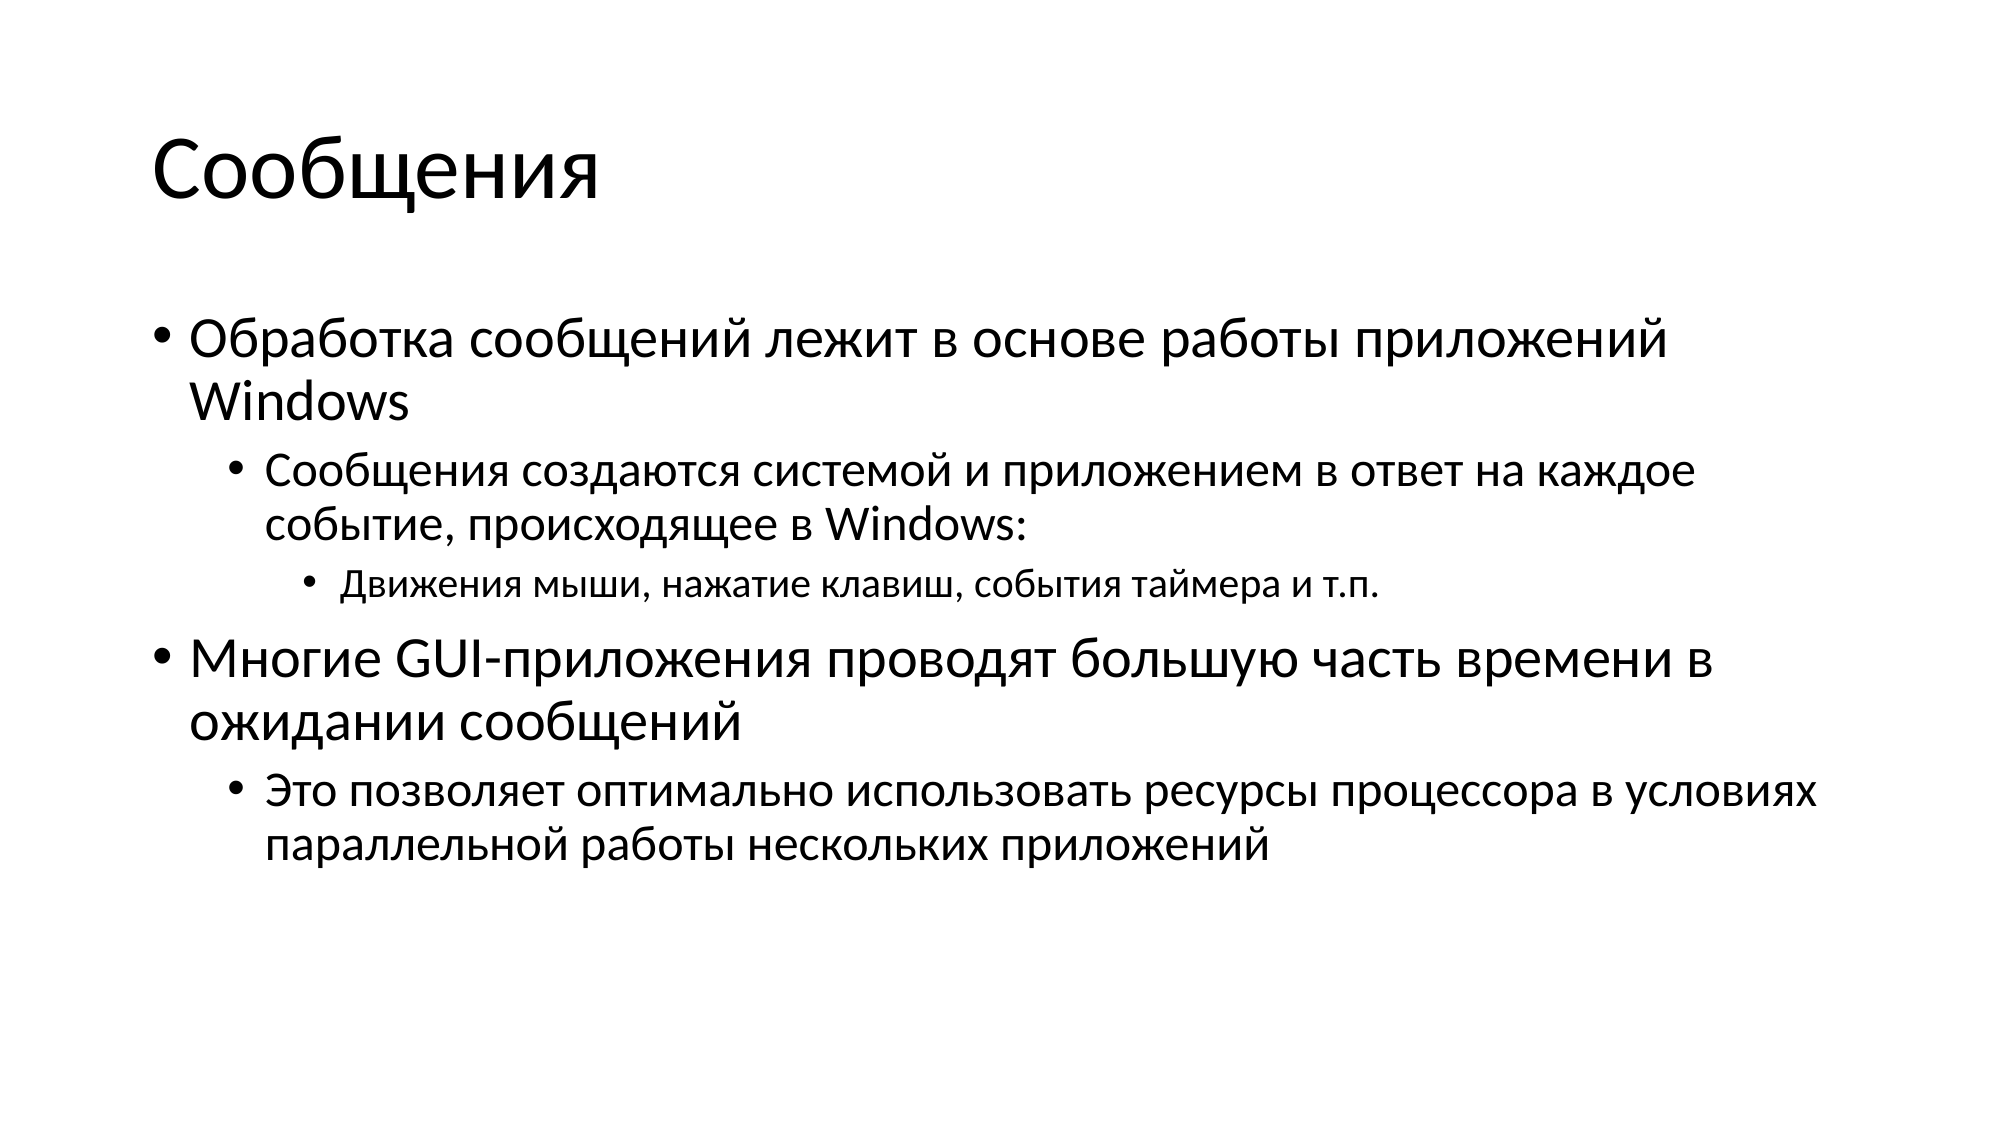

# Сообщения
Обработка сообщений лежит в основе работы приложений Windows
Сообщения создаются системой и приложением в ответ на каждое событие, происходящее в Windows:
Движения мыши, нажатие клавиш, события таймера и т.п.
Многие GUI-приложения проводят большую часть времени в ожидании сообщений
Это позволяет оптимально использовать ресурсы процессора в условиях параллельной работы нескольких приложений